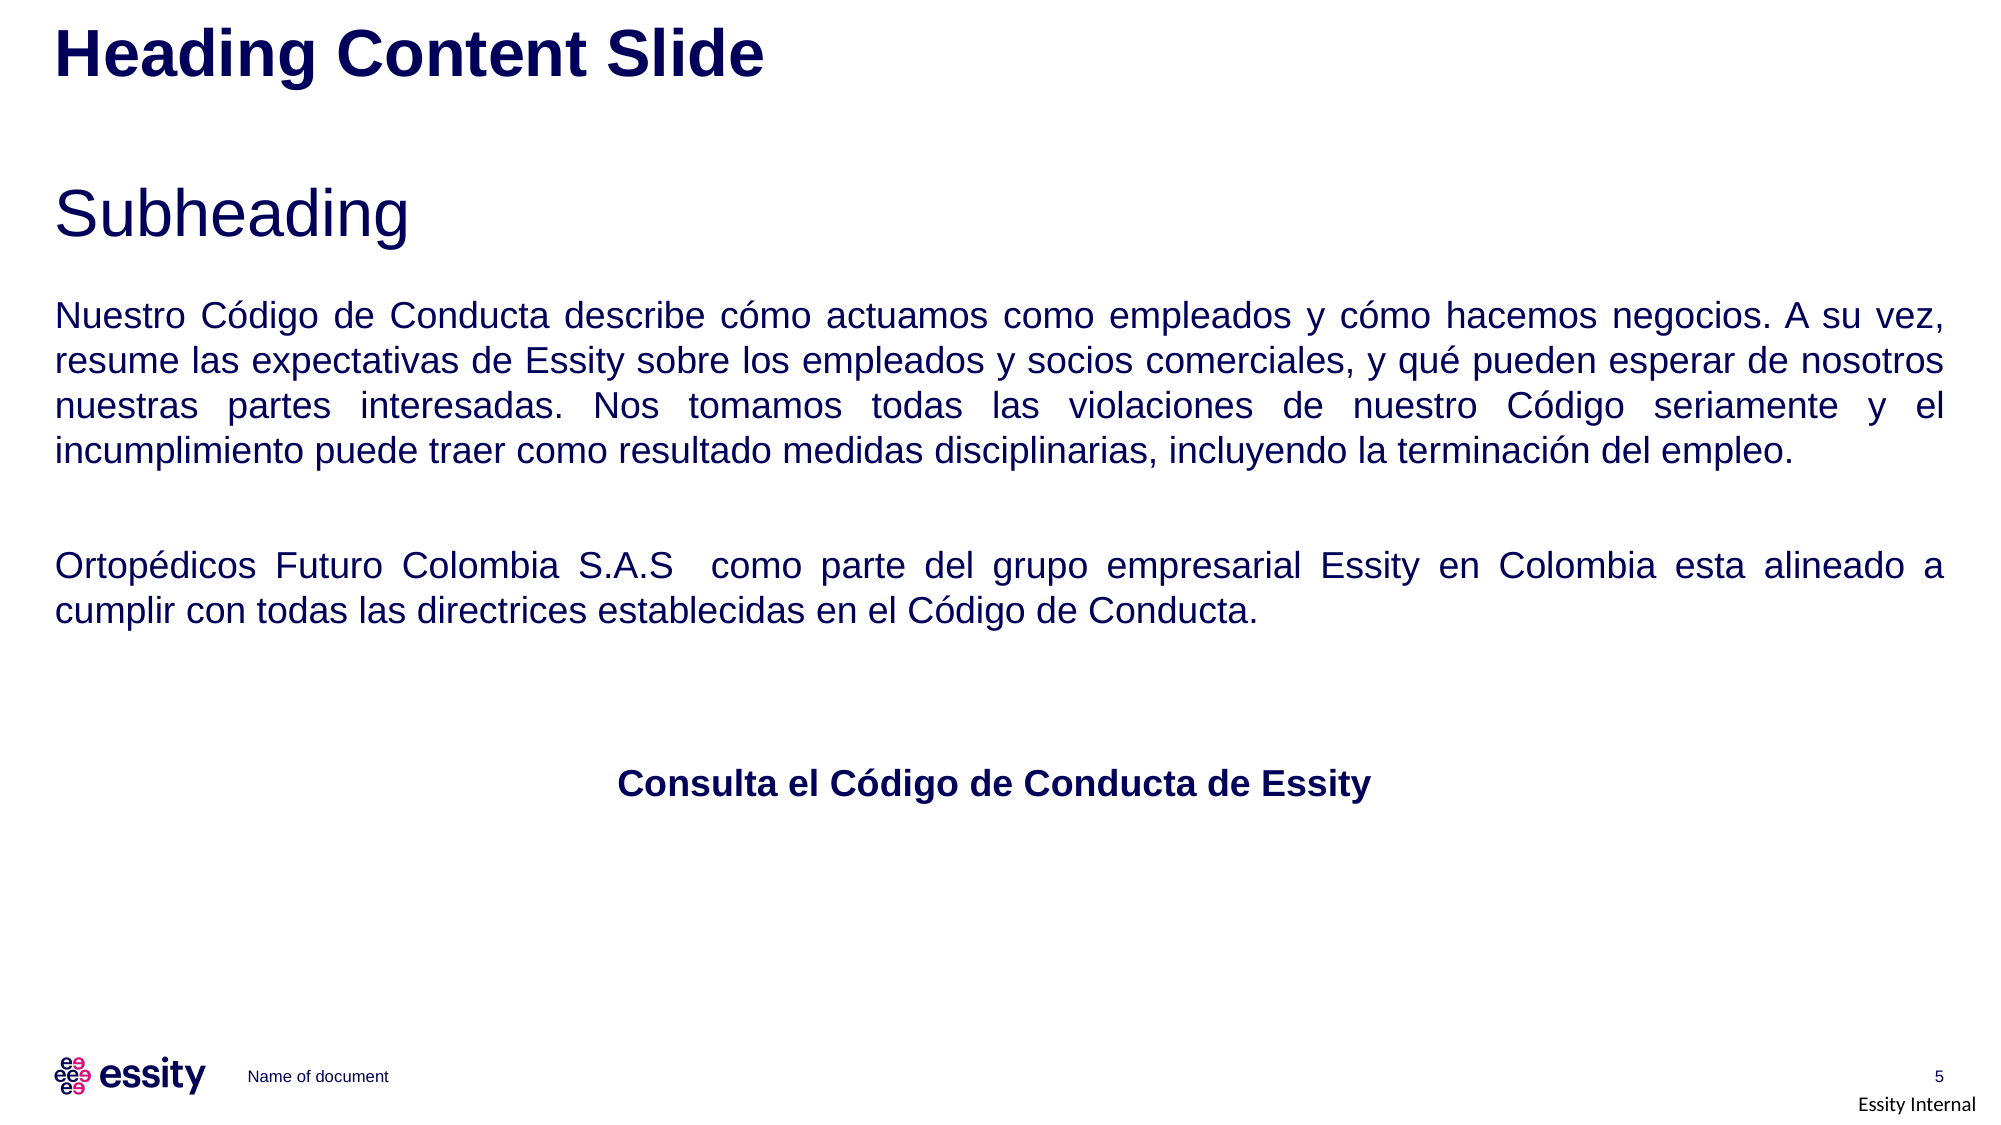

# Heading Content Slide
Subheading
Nuestro Código de Conducta describe cómo actuamos como empleados y cómo hacemos negocios. A su vez, resume las expectativas de Essity sobre los empleados y socios comerciales, y qué pueden esperar de nosotros nuestras partes interesadas. Nos tomamos todas las violaciones de nuestro Código seriamente y el incumplimiento puede traer como resultado medidas disciplinarias, incluyendo la terminación del empleo.

Ortopédicos Futuro Colombia S.A.S  como parte del grupo empresarial Essity en Colombia esta alineado a cumplir con todas las directrices establecidas en el Código de Conducta.

Consulta el Código de Conducta de Essity

Name of document

5